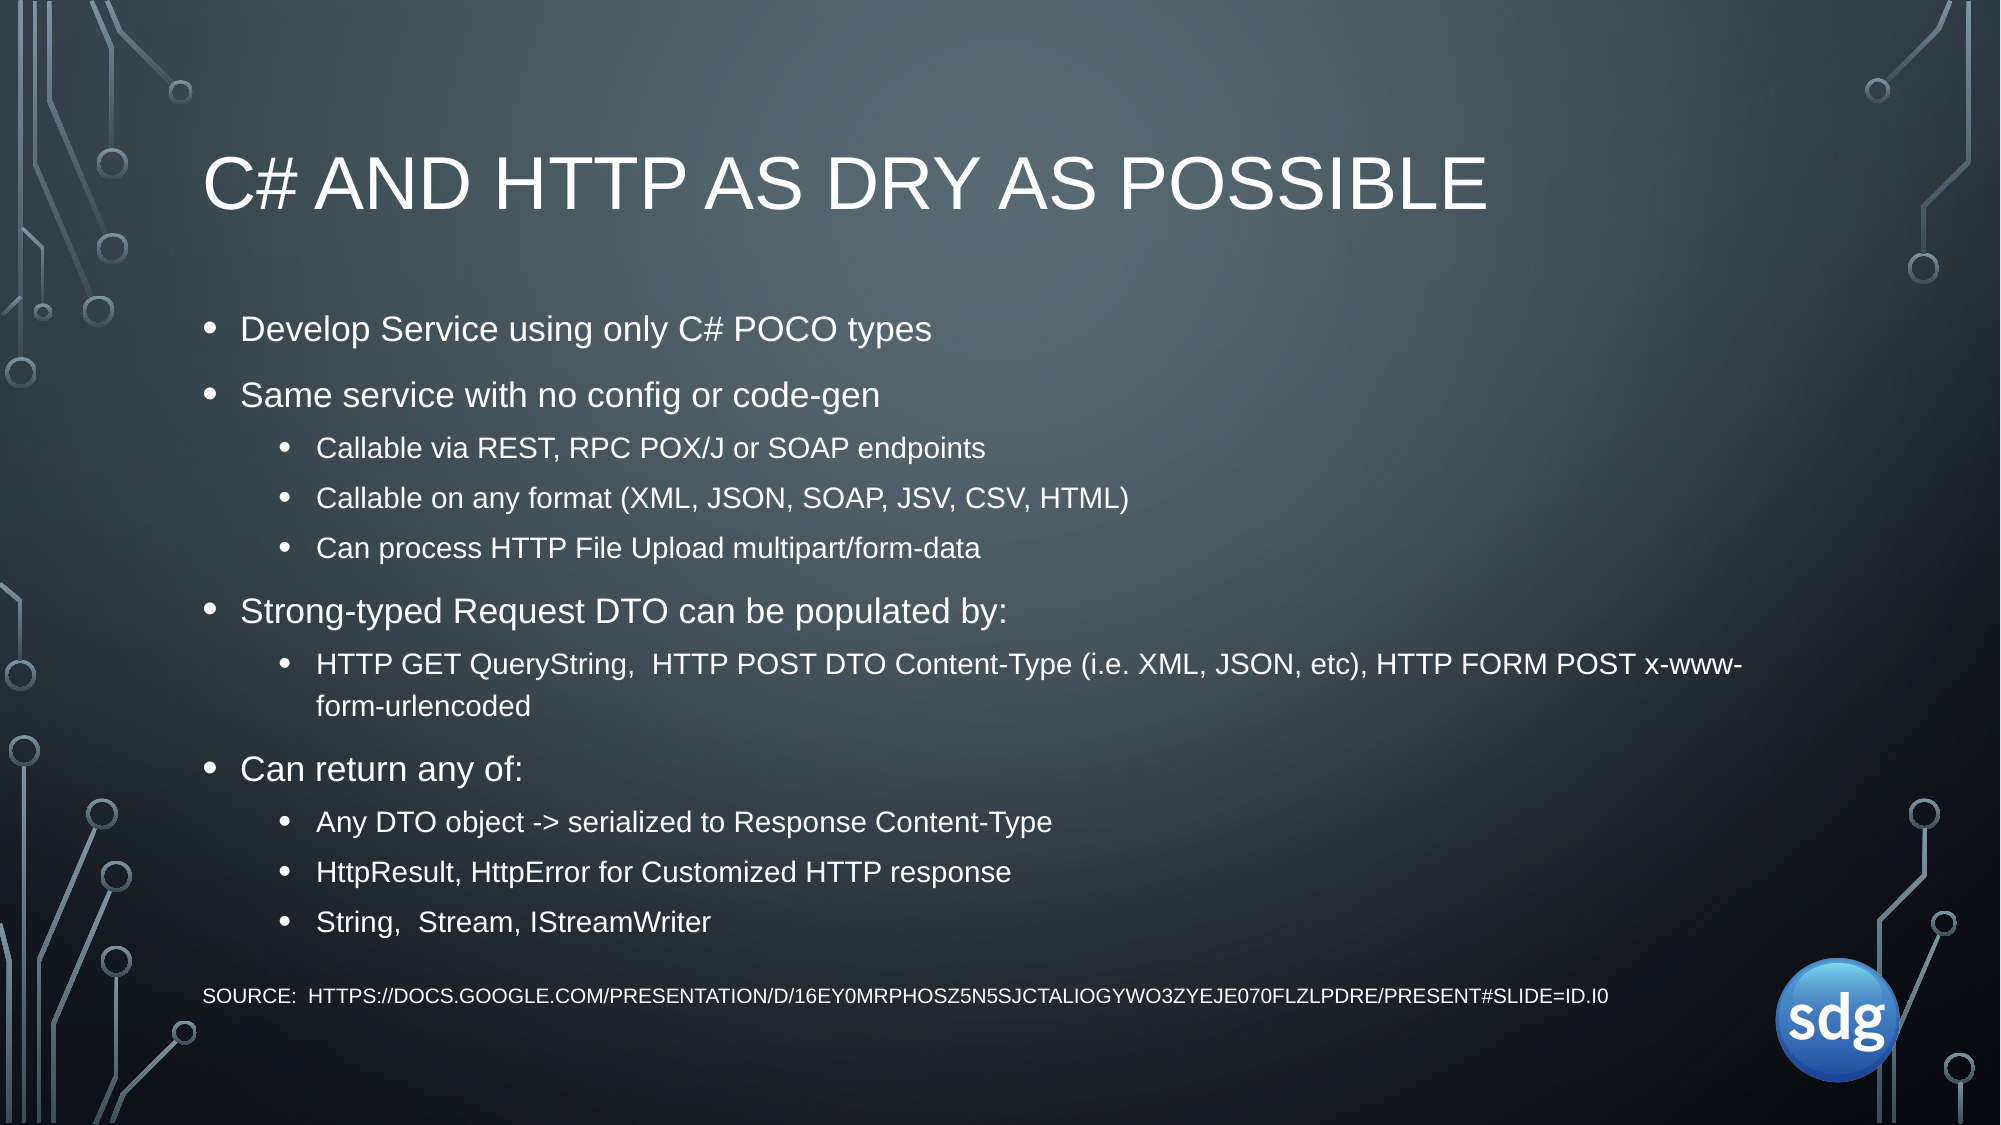

# C# and HTTP as DRY as possible
Develop Service using only C# POCO types
Same service with no config or code-gen
Callable via REST, RPC POX/J or SOAP endpoints
Callable on any format (XML, JSON, SOAP, JSV, CSV, HTML)
Can process HTTP File Upload multipart/form-data
Strong-typed Request DTO can be populated by:
HTTP GET QueryString,  HTTP POST DTO Content-Type (i.e. XML, JSON, etc), HTTP FORM POST x-www-form-urlencoded
Can return any of:
Any DTO object -> serialized to Response Content-Type
HttpResult, HttpError for Customized HTTP response
String,  Stream, IStreamWriter
Source:  https://docs.google.com/presentation/d/16ey0MrpHOSz5N5sjctAliOgYWO3ZYeJe070fLZlPdrE/present#slide=id.i0